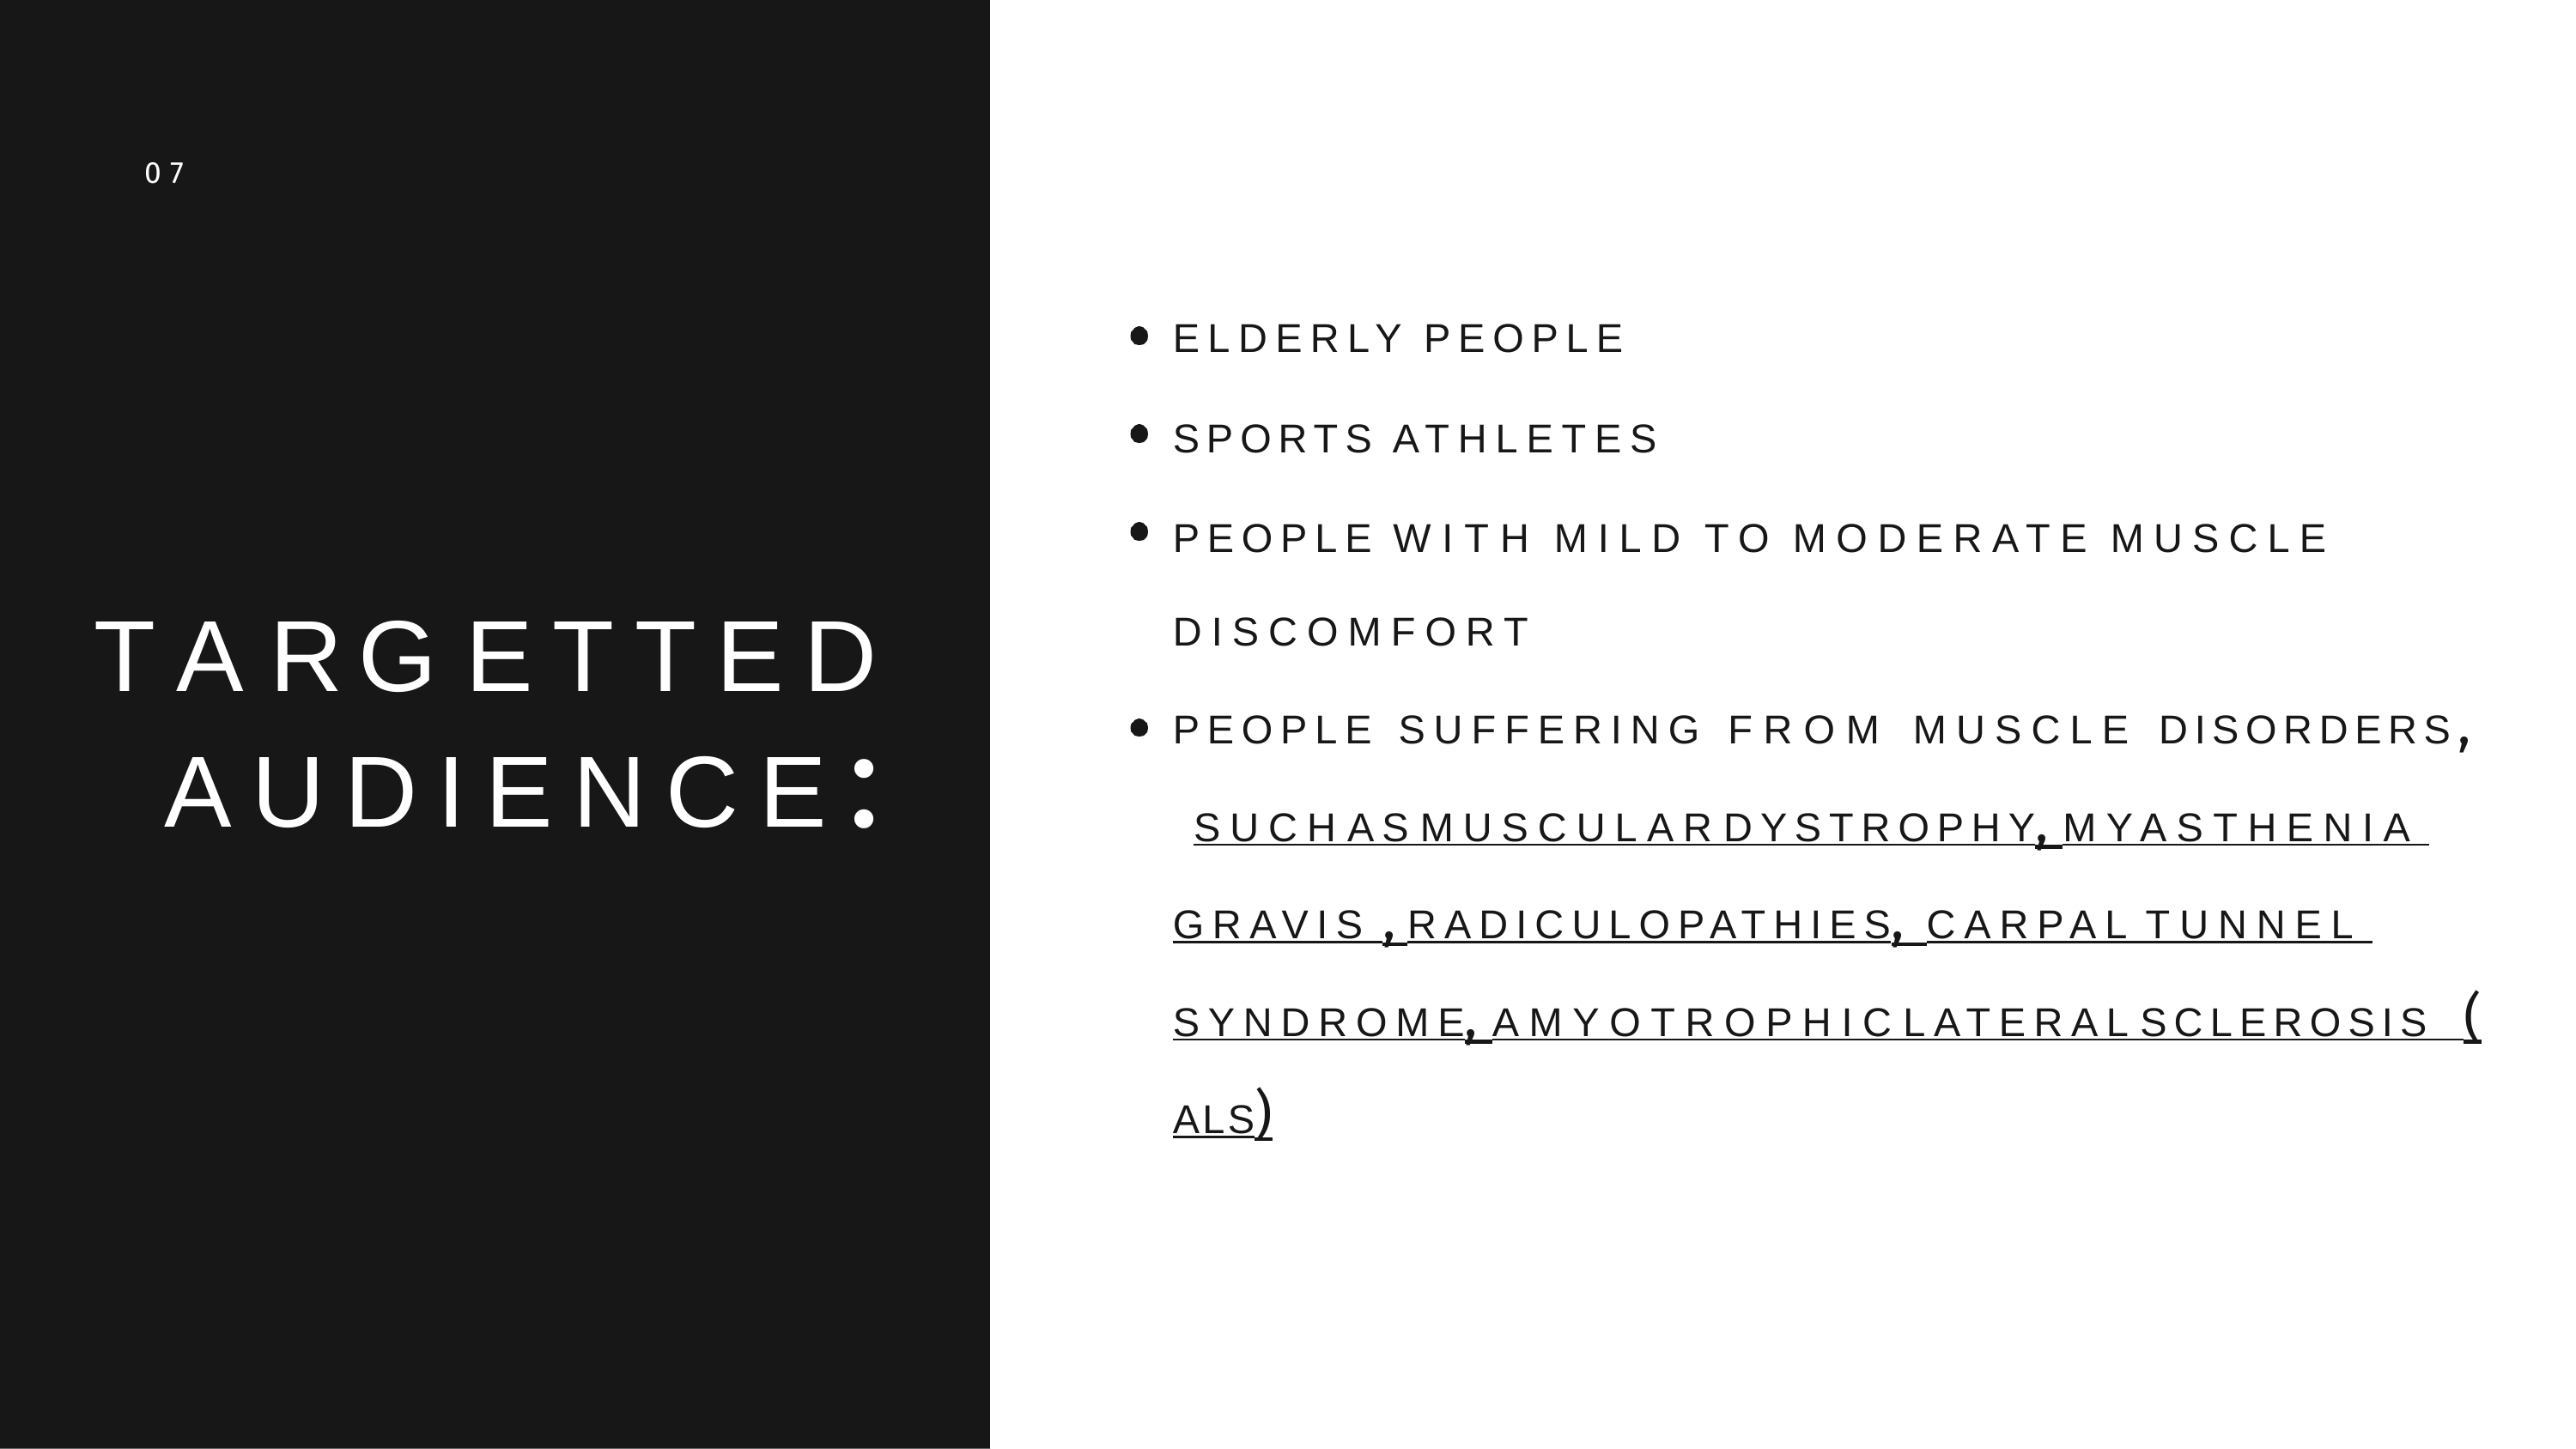

07
ELDERLY PEOPLE

SPORTS ATHLETES

PEOPLE WITH MILD TO MODERATE MUSCLE
TARGETTED  AUDIENCE:
DISCOMFORT
PEOPLE SUFFERING FROM MUSCLE DISORDERS,  SUCH AS MUSCULAR DYSTROPHY, MYASTHENIA  GRAVIS , RADICULOPATHIES, CARPAL TUNNEL  SYNDROME, AMYOTROPHIC LATERAL SCLEROSIS  (ALS)